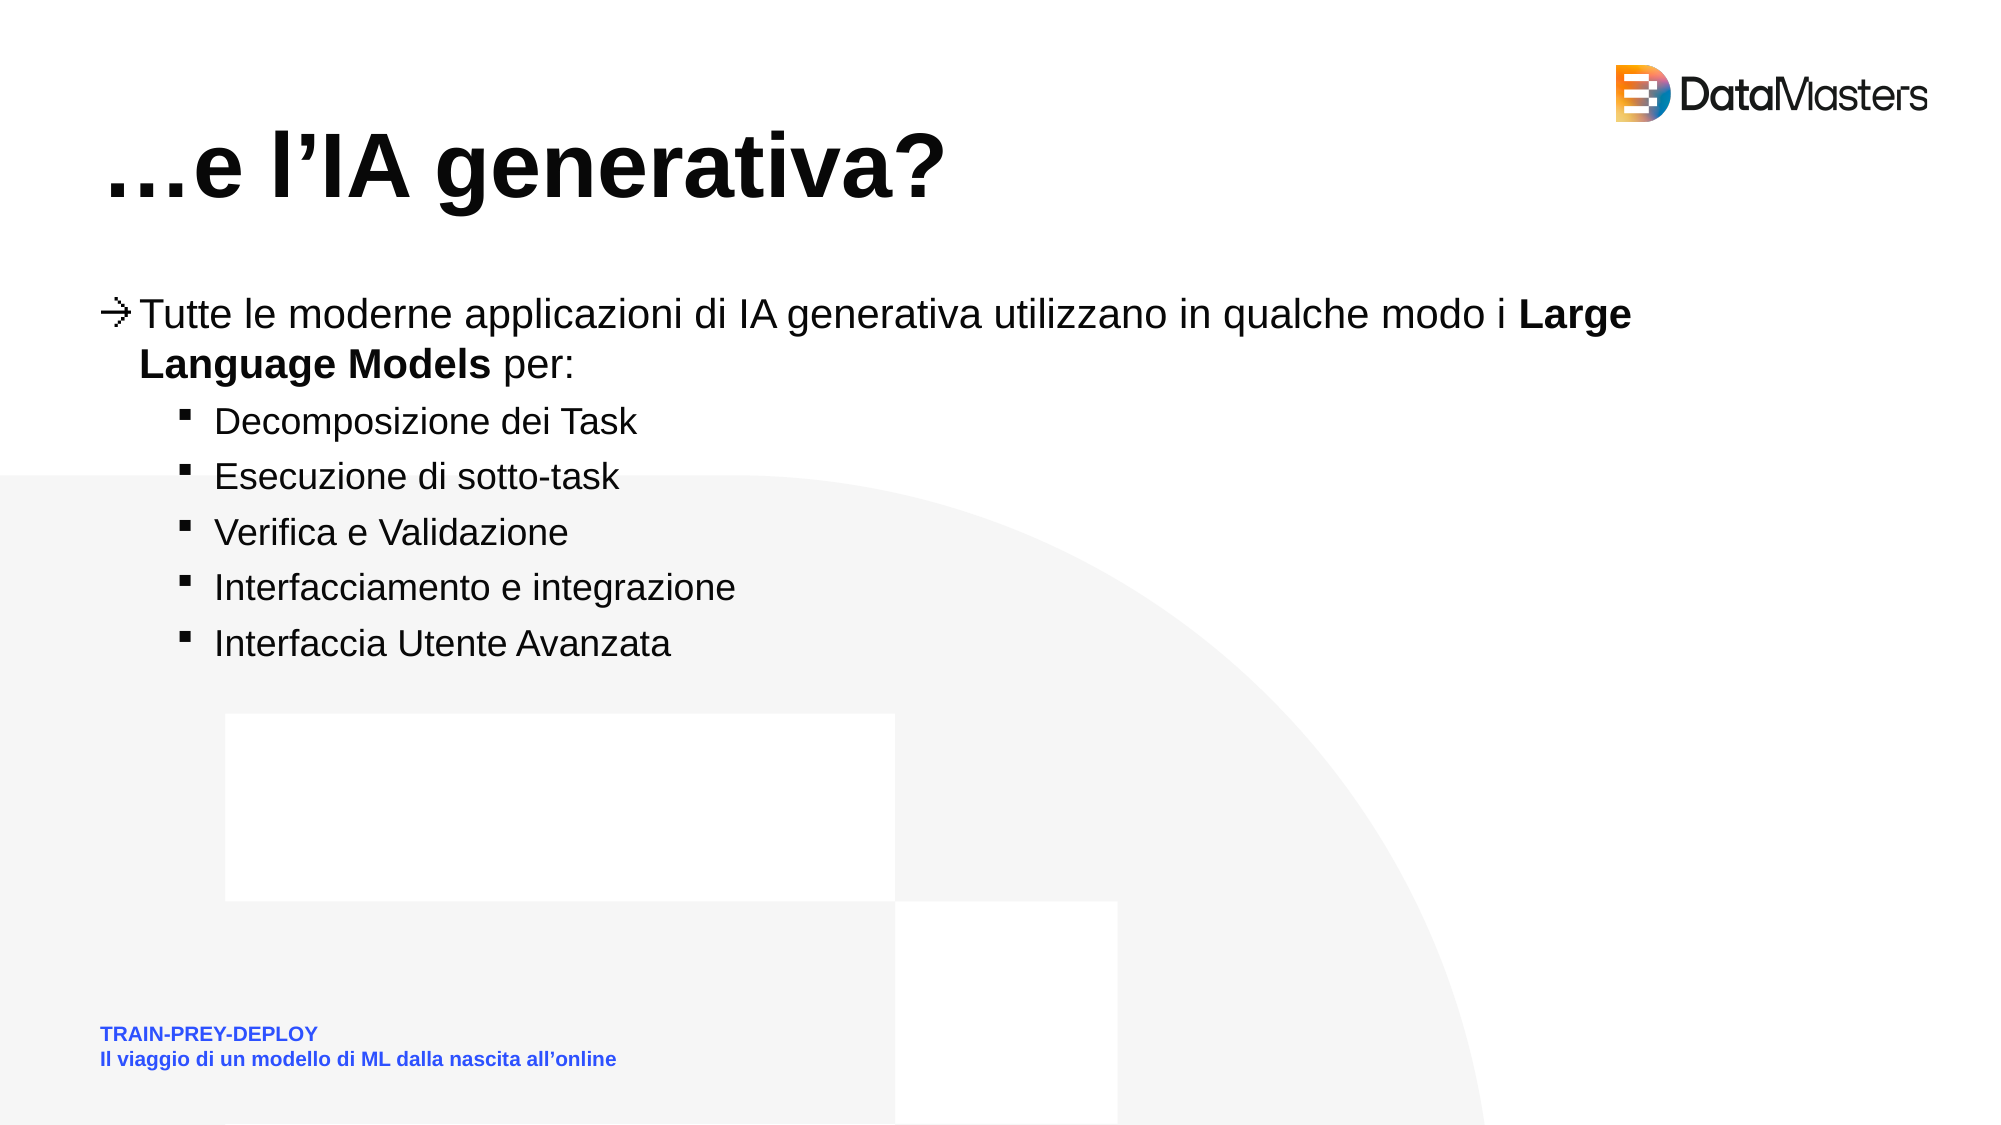

# …e l’IA generativa?
Tutte le moderne applicazioni di IA generativa utilizzano in qualche modo i Large Language Models per:
Decomposizione dei Task
Esecuzione di sotto-task
Verifica e Validazione
Interfacciamento e integrazione
Interfaccia Utente Avanzata